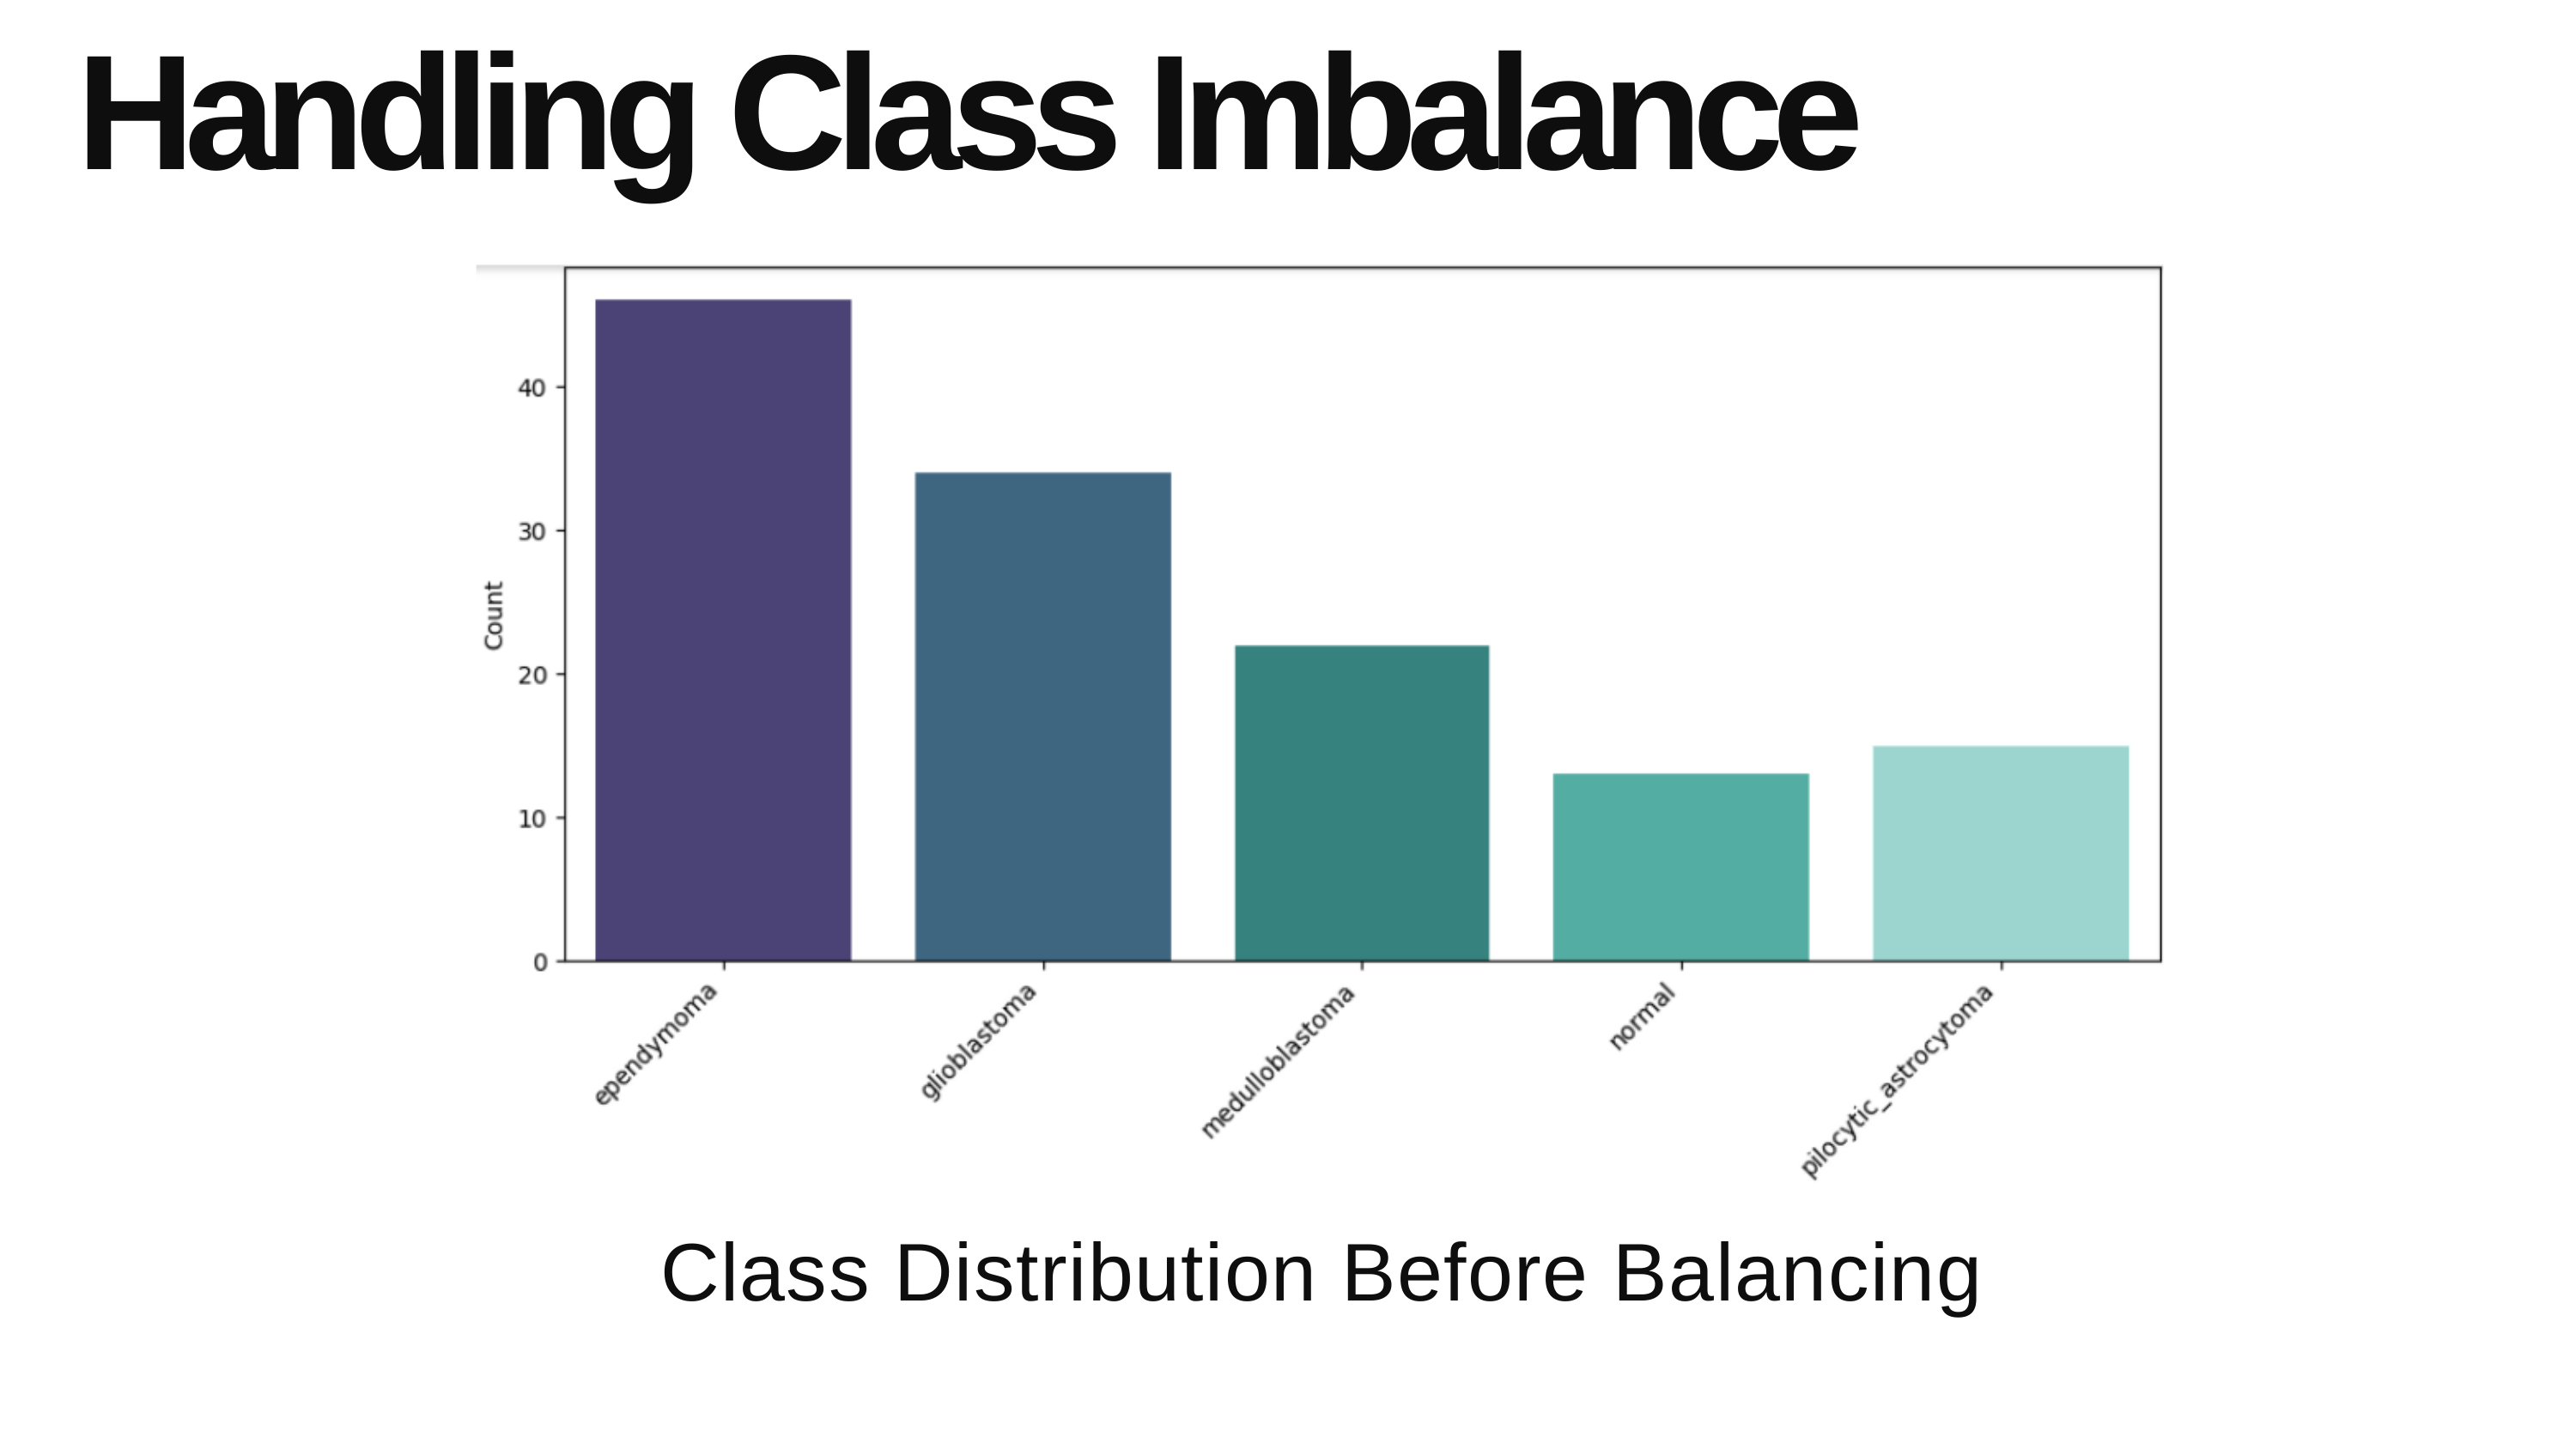

Handling Class Imbalance

Class Distribution Before Balancing